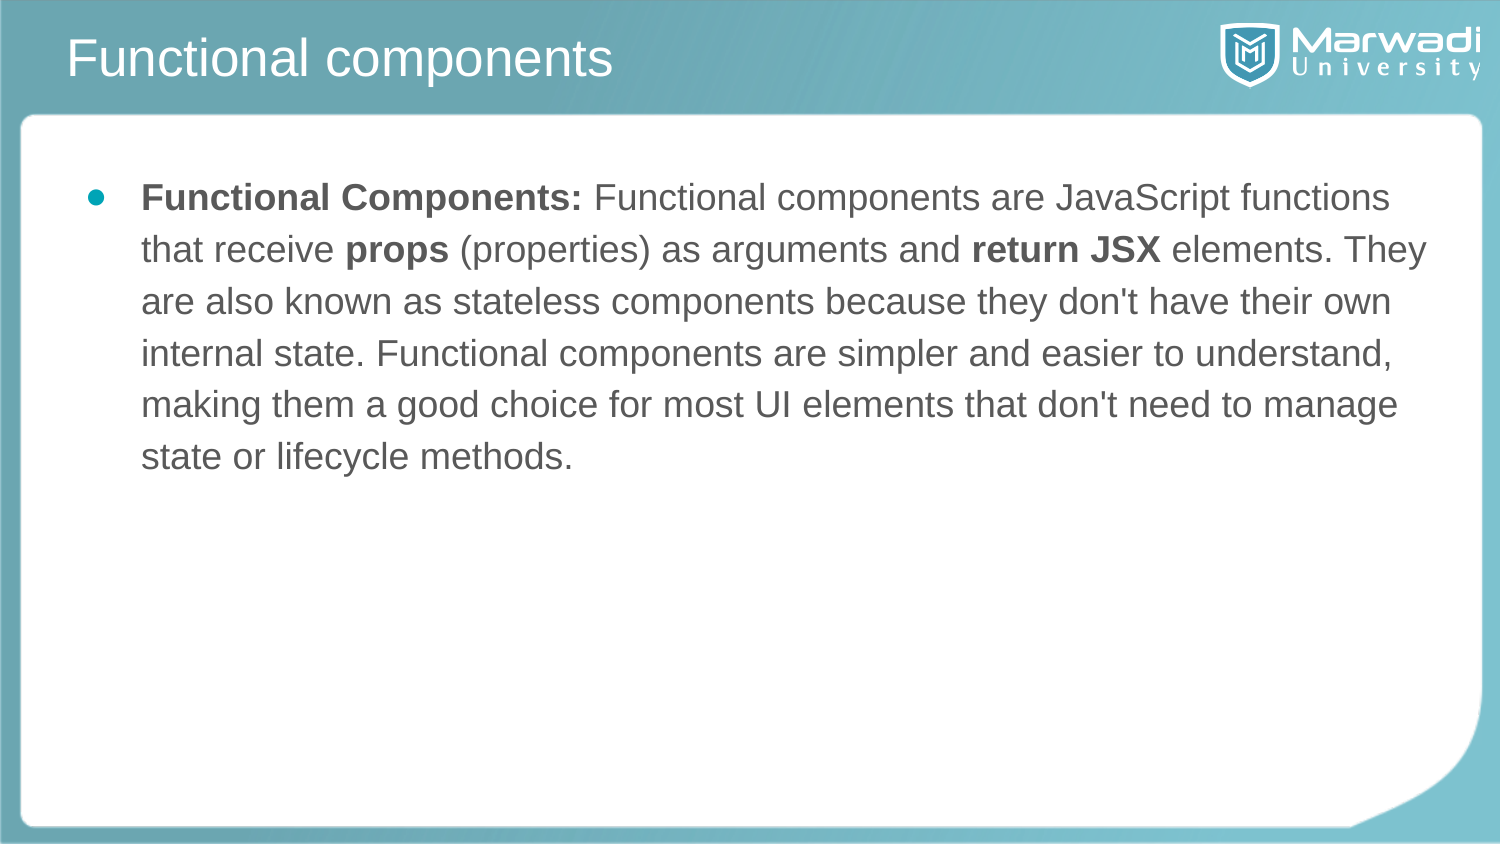

# Functional components
Functional Components: Functional components are JavaScript functions that receive props (properties) as arguments and return JSX elements. They are also known as stateless components because they don't have their own internal state. Functional components are simpler and easier to understand, making them a good choice for most UI elements that don't need to manage state or lifecycle methods.